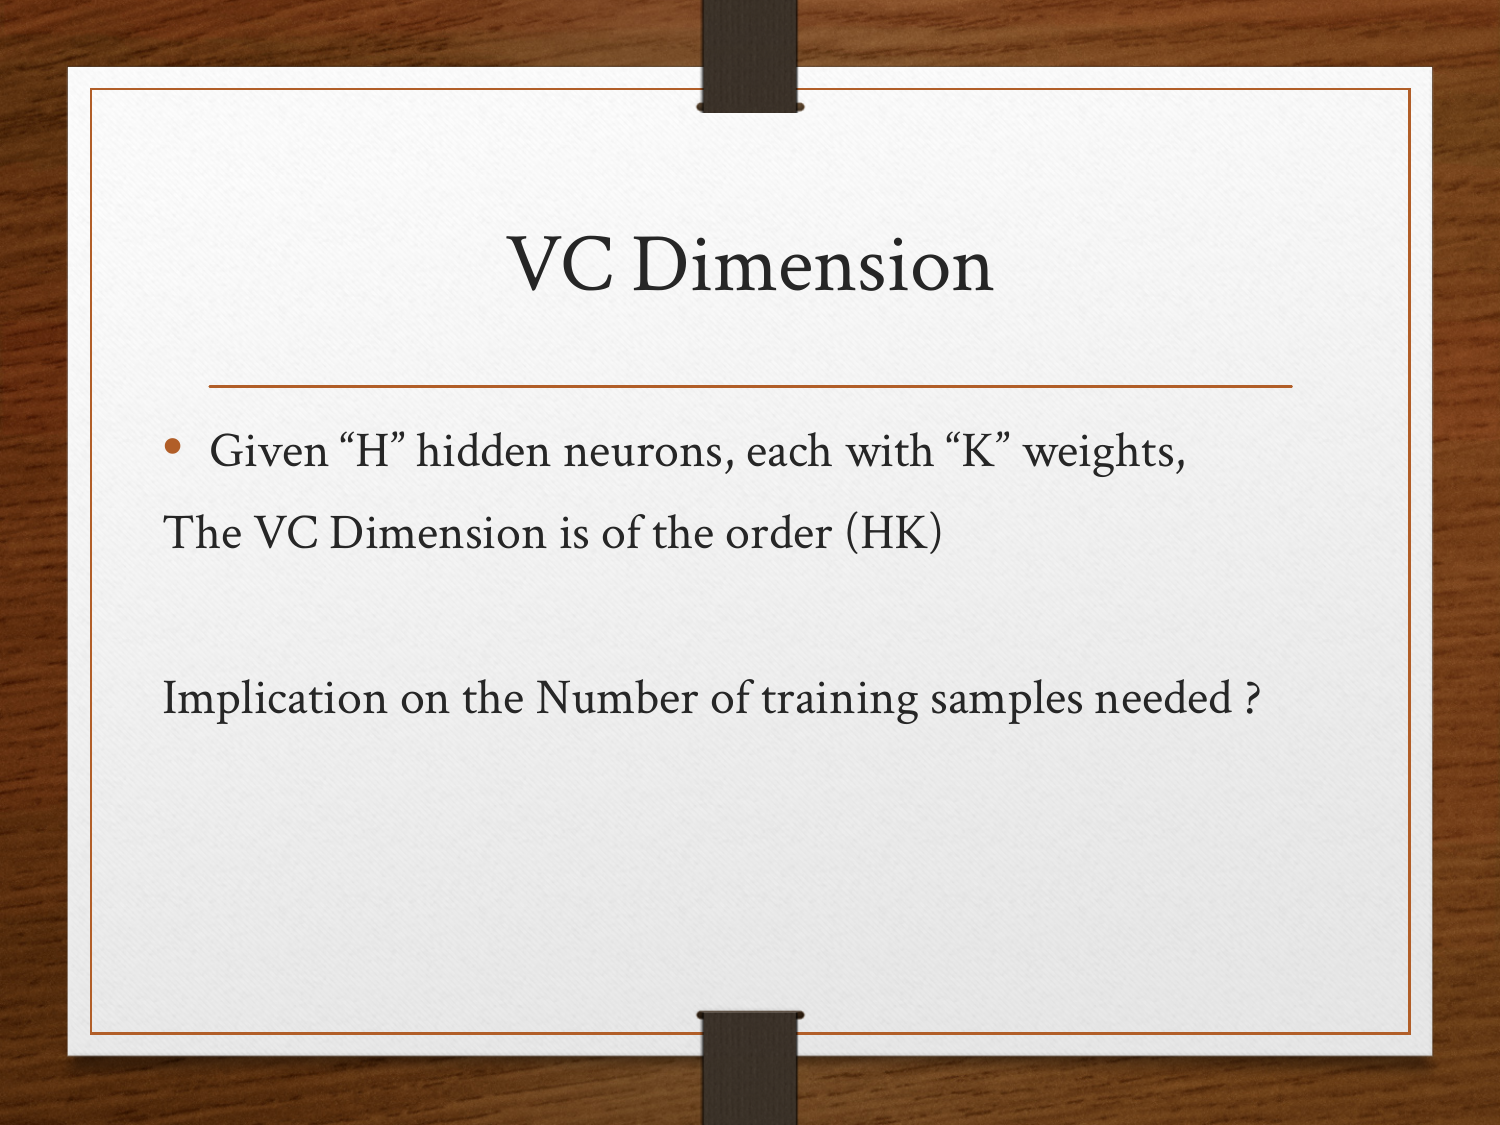

# VC Dimension
Given “H” hidden neurons, each with “K” weights,
The VC Dimension is of the order (HK)

Implication on the Number of training samples needed ?